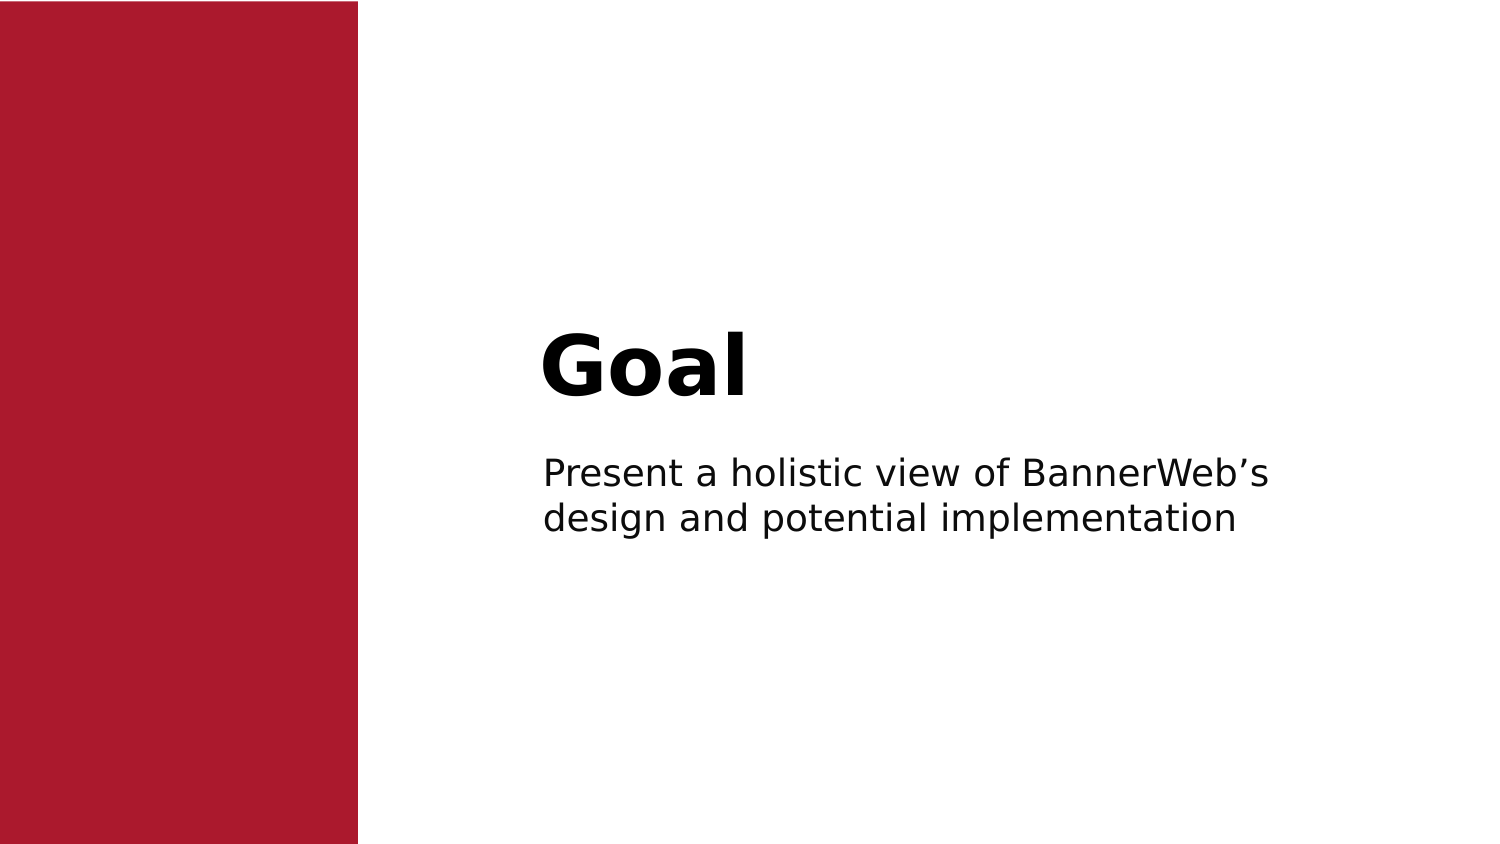

Goal
Present a holistic view of BannerWeb’s design and potential implementation